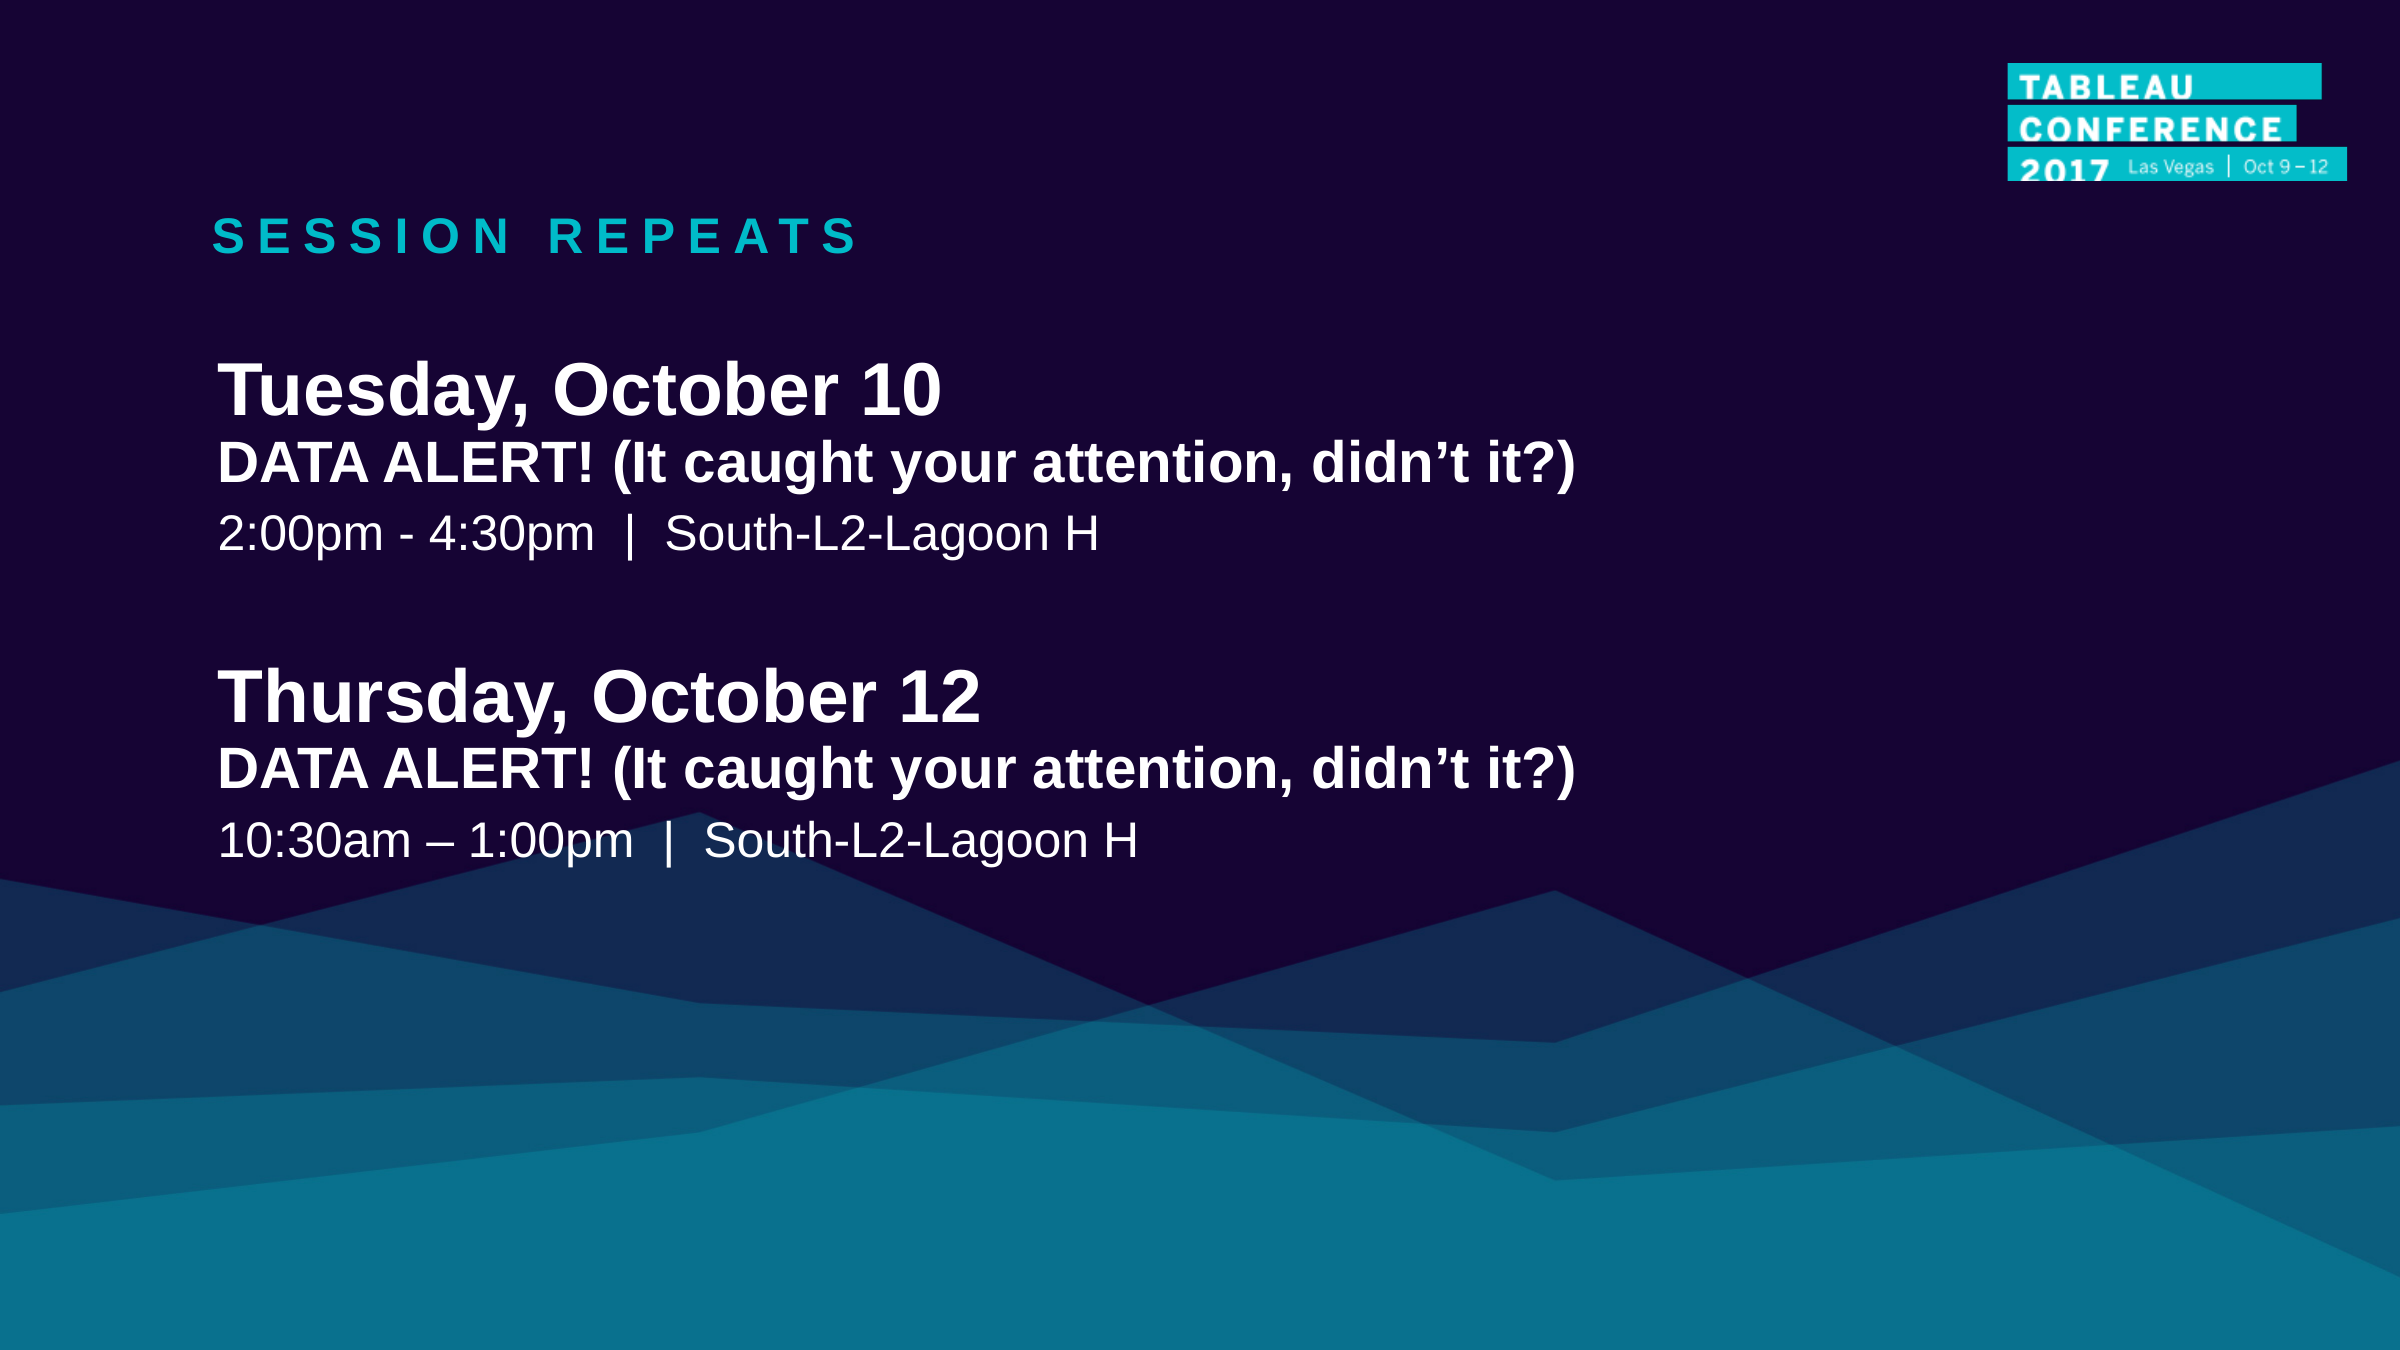

SESSION REPEATS
Tuesday, October 10
DATA ALERT! (It caught your attention, didn’t it?)
2:00pm - 4:30pm  |  South-L2-Lagoon H
Thursday, October 12
DATA ALERT! (It caught your attention, didn’t it?)
10:30am – 1:00pm  |  South-L2-Lagoon H